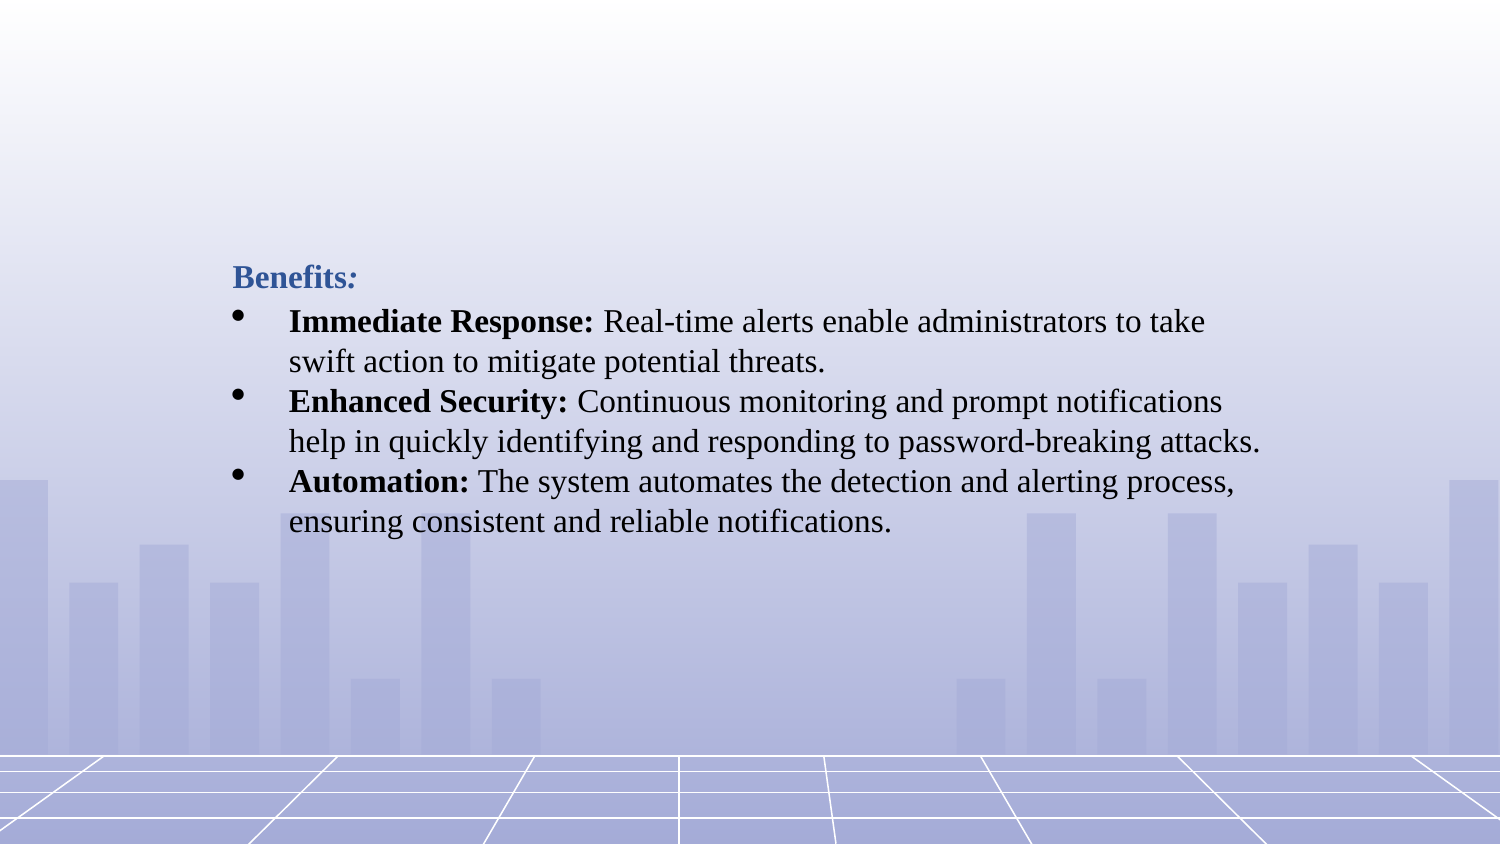

#

Benefits:
Immediate Response: Real-time alerts enable administrators to take swift action to mitigate potential threats.
Enhanced Security: Continuous monitoring and prompt notifications help in quickly identifying and responding to password-breaking attacks.
Automation: The system automates the detection and alerting process, ensuring consistent and reliable notifications.